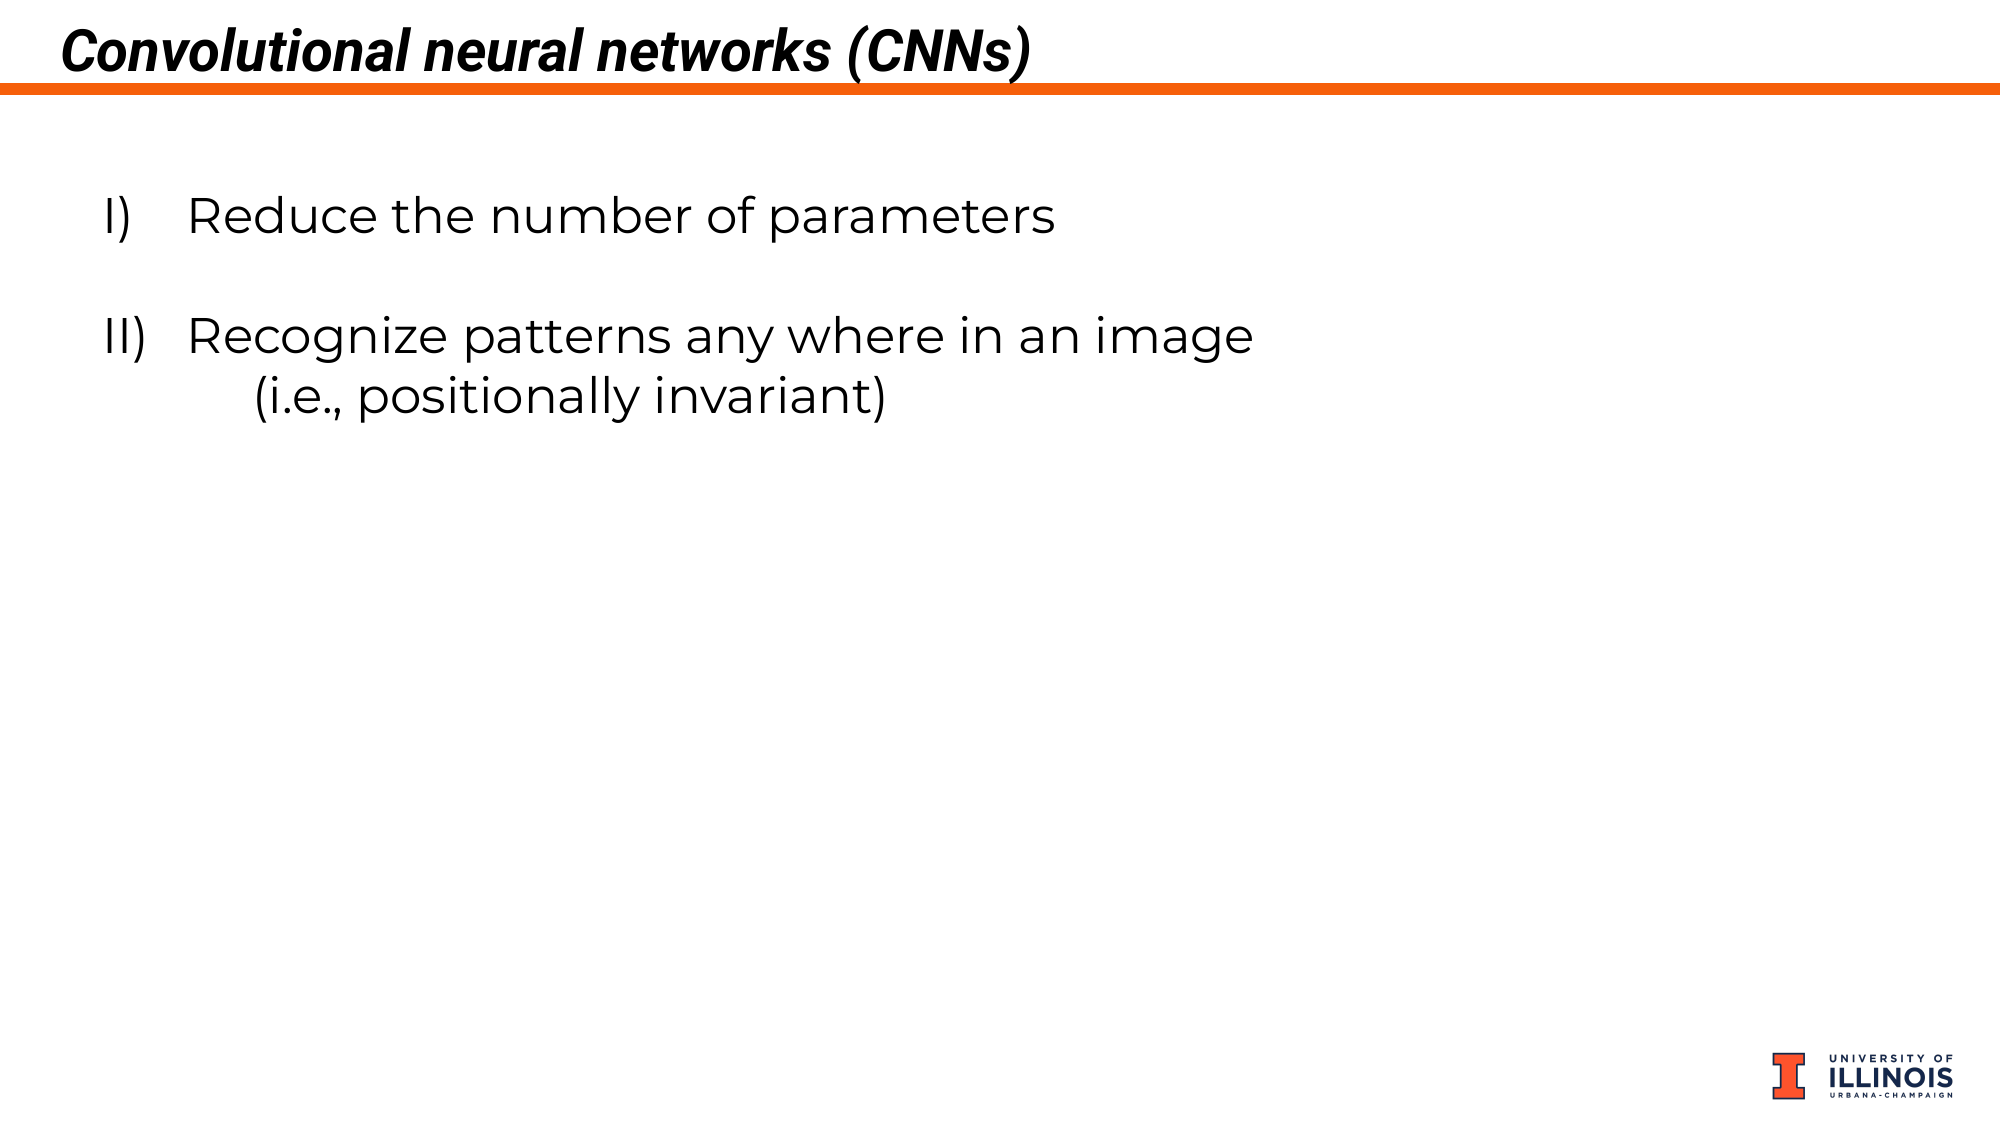

# Convolutional neural networks (CNNs)
Reduce the number of parameters

Recognize patterns any where in an image
	(i.e., positionally invariant)